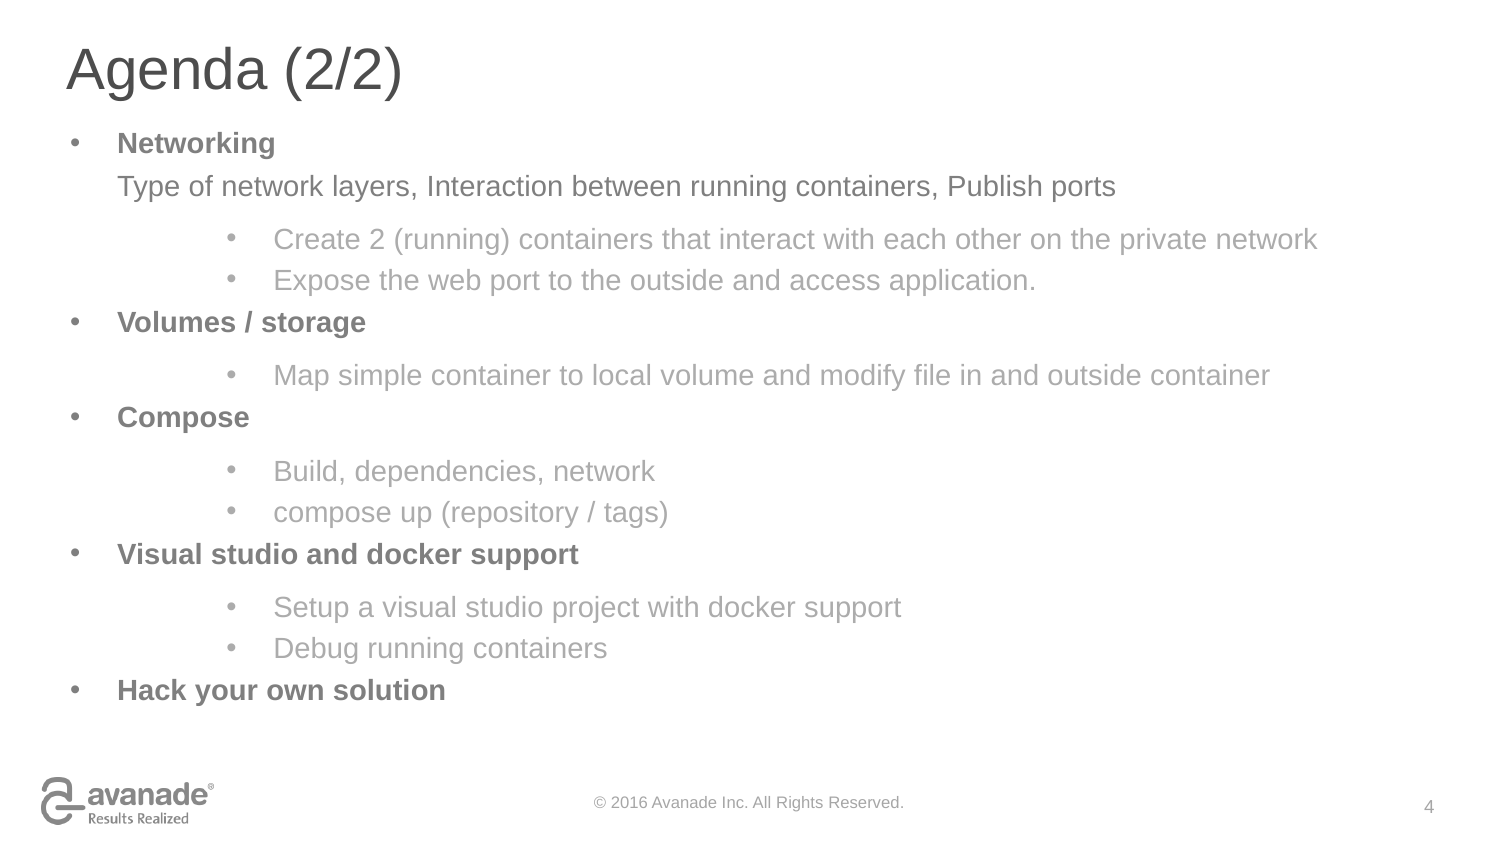

# Agenda (2/2)
Networking
Type of network layers, Interaction between running containers, Publish ports
Create 2 (running) containers that interact with each other on the private network
Expose the web port to the outside and access application.
Volumes / storage
Map simple container to local volume and modify file in and outside container
Compose
Build, dependencies, network
compose up (repository / tags)
Visual studio and docker support
Setup a visual studio project with docker support
Debug running containers
Hack your own solution